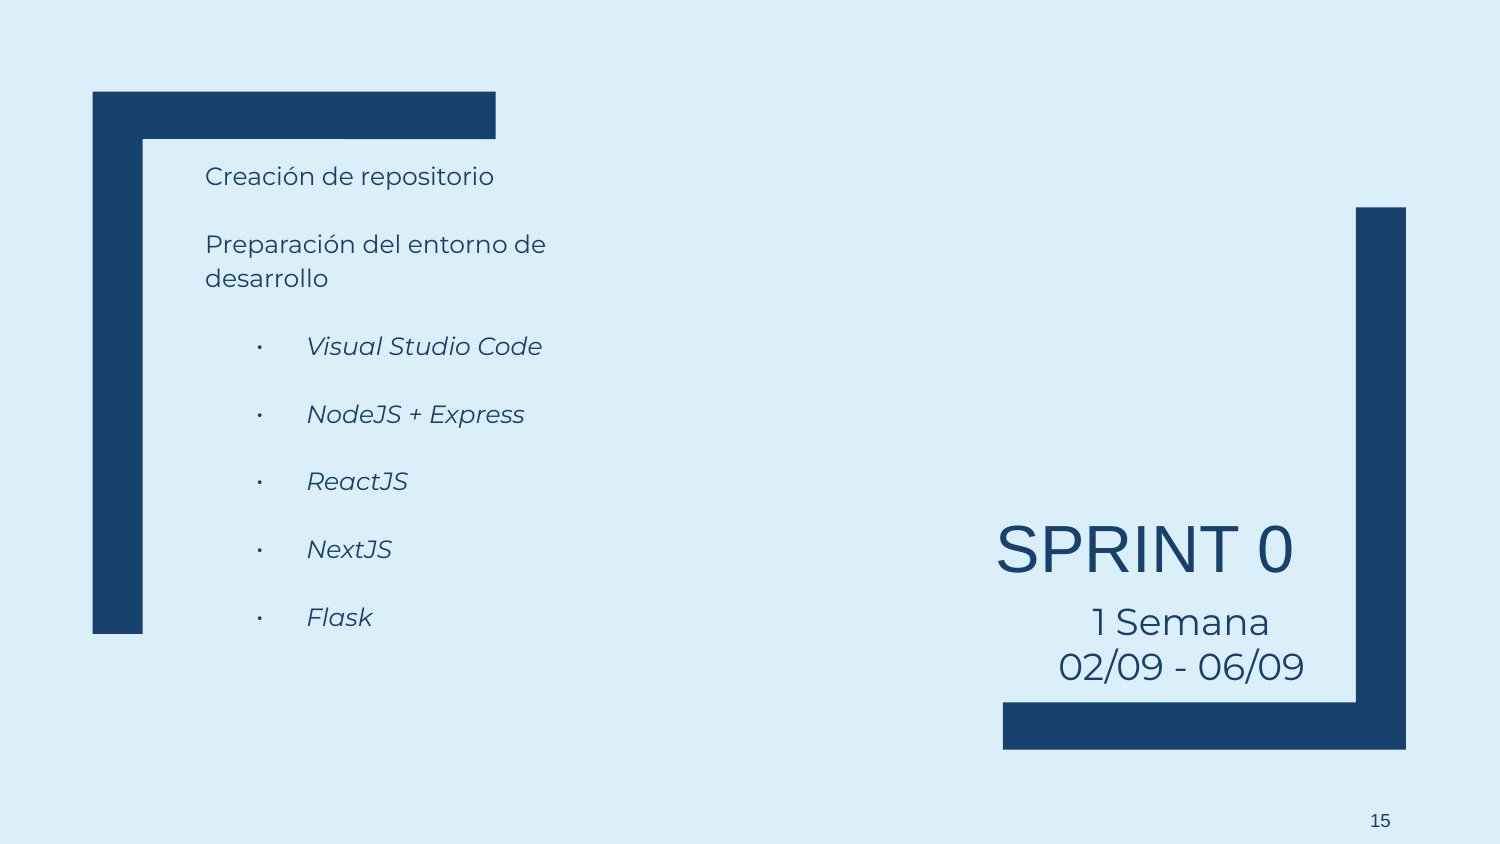

Creación de repositorio
Preparación del entorno de desarrollo
Visual Studio Code
NodeJS + Express
ReactJS
NextJS
Flask
# SPRINT 0
1 Semana
02/09 - 06/09
15